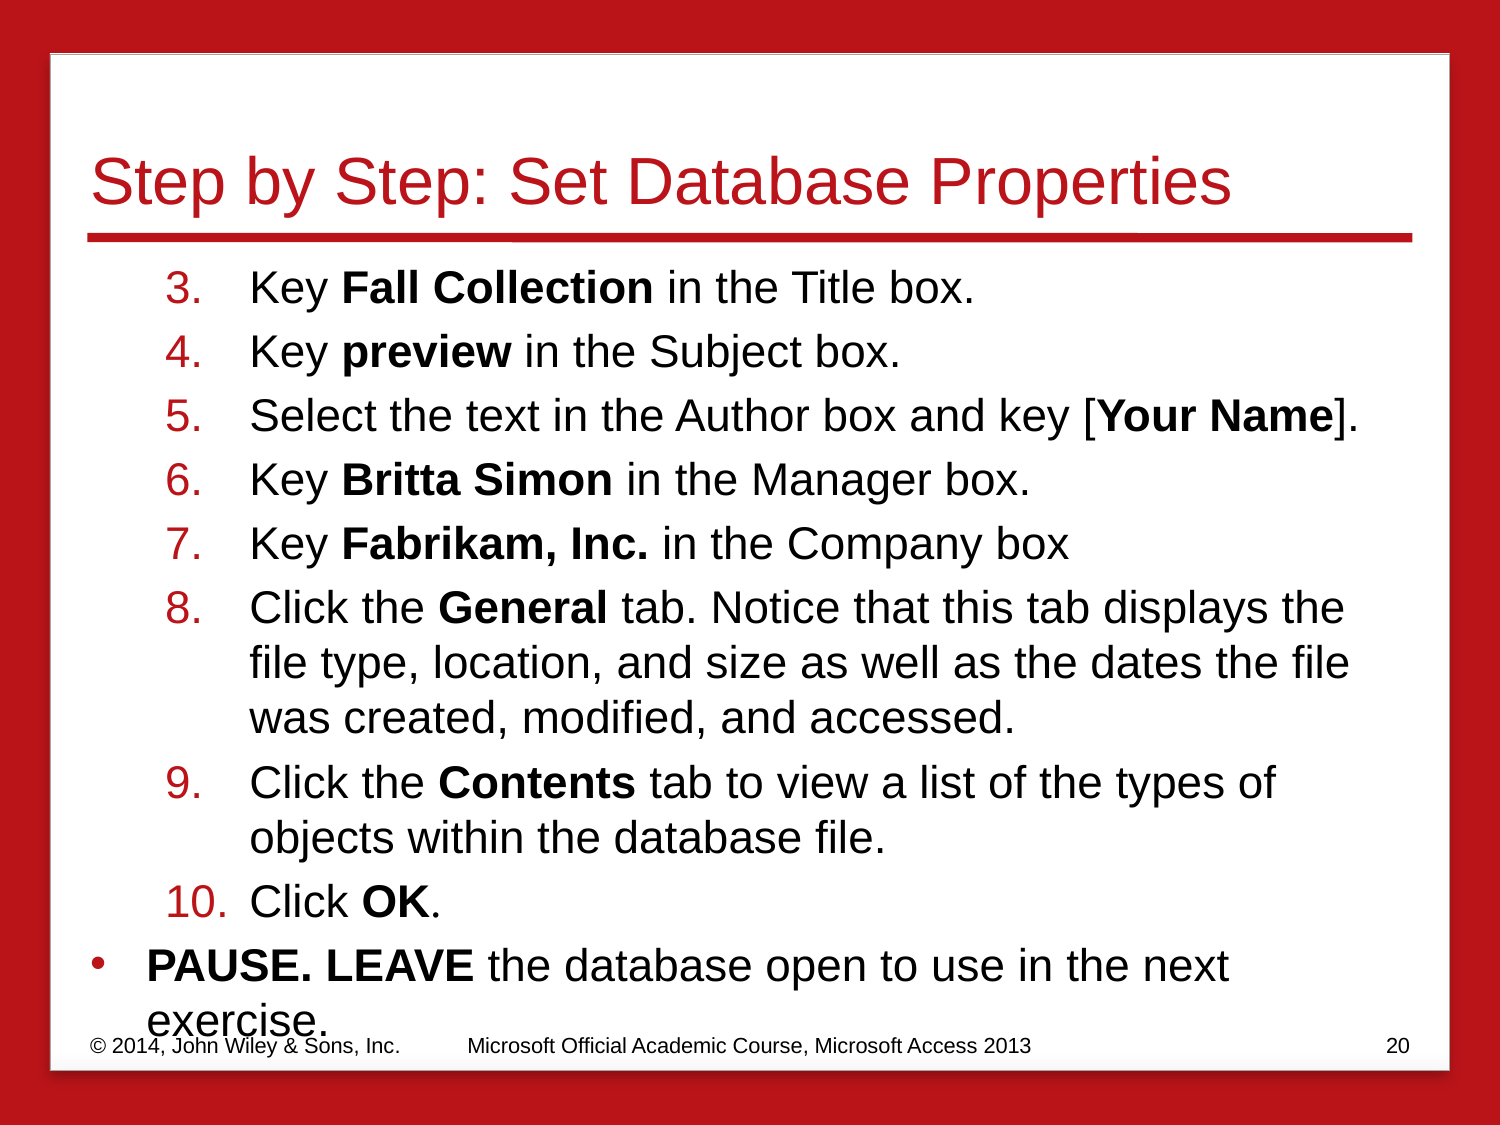

# Step by Step: Set Database Properties
Key Fall Collection in the Title box.
Key preview in the Subject box.
Select the text in the Author box and key [Your Name].
Key Britta Simon in the Manager box.
Key Fabrikam, Inc. in the Company box
Click the General tab. Notice that this tab displays the file type, location, and size as well as the dates the file was created, modified, and accessed.
Click the Contents tab to view a list of the types of objects within the database file.
Click OK.
PAUSE. LEAVE the database open to use in the next exercise.
© 2014, John Wiley & Sons, Inc.
Microsoft Official Academic Course, Microsoft Access 2013
20